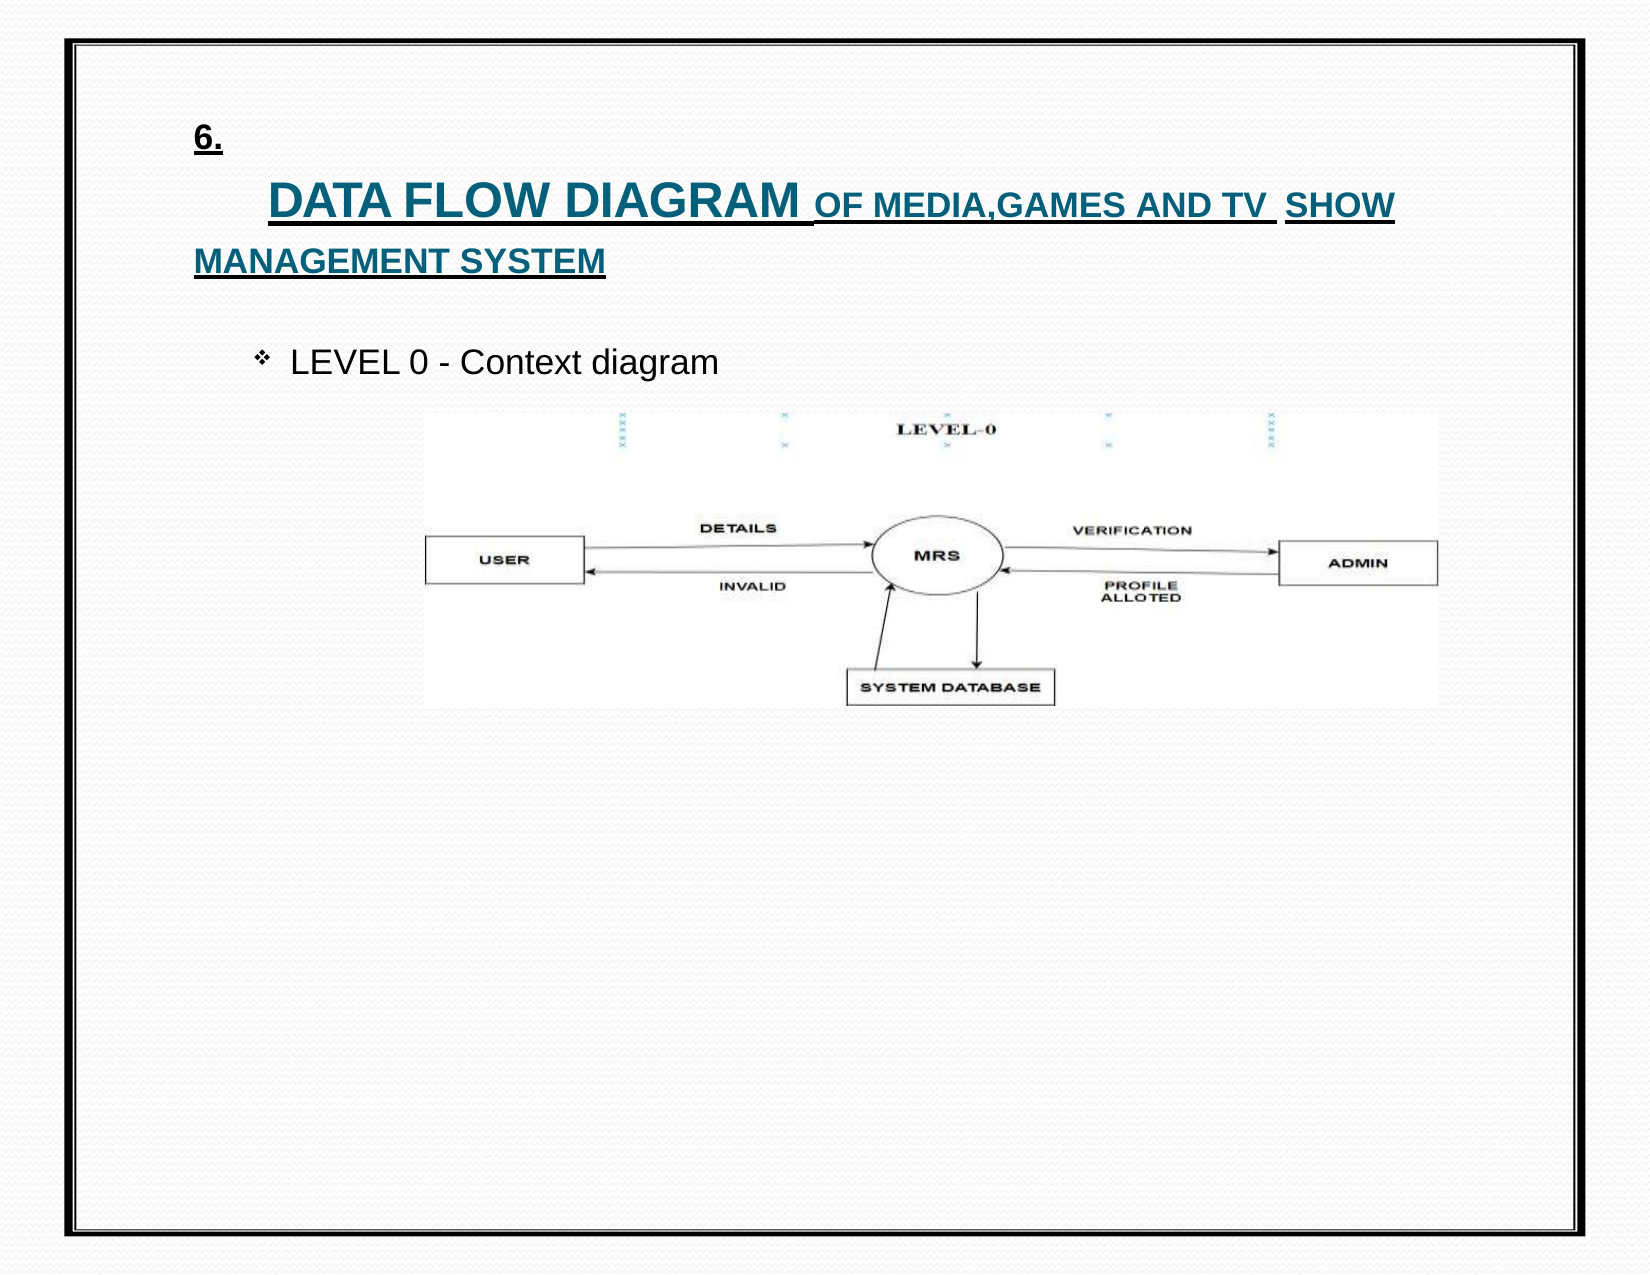

6.
# DATA FLOW DIAGRAM OF MEDIA,GAMES AND TV SHOW
MANAGEMENT SYSTEM
LEVEL 0 - Context diagram